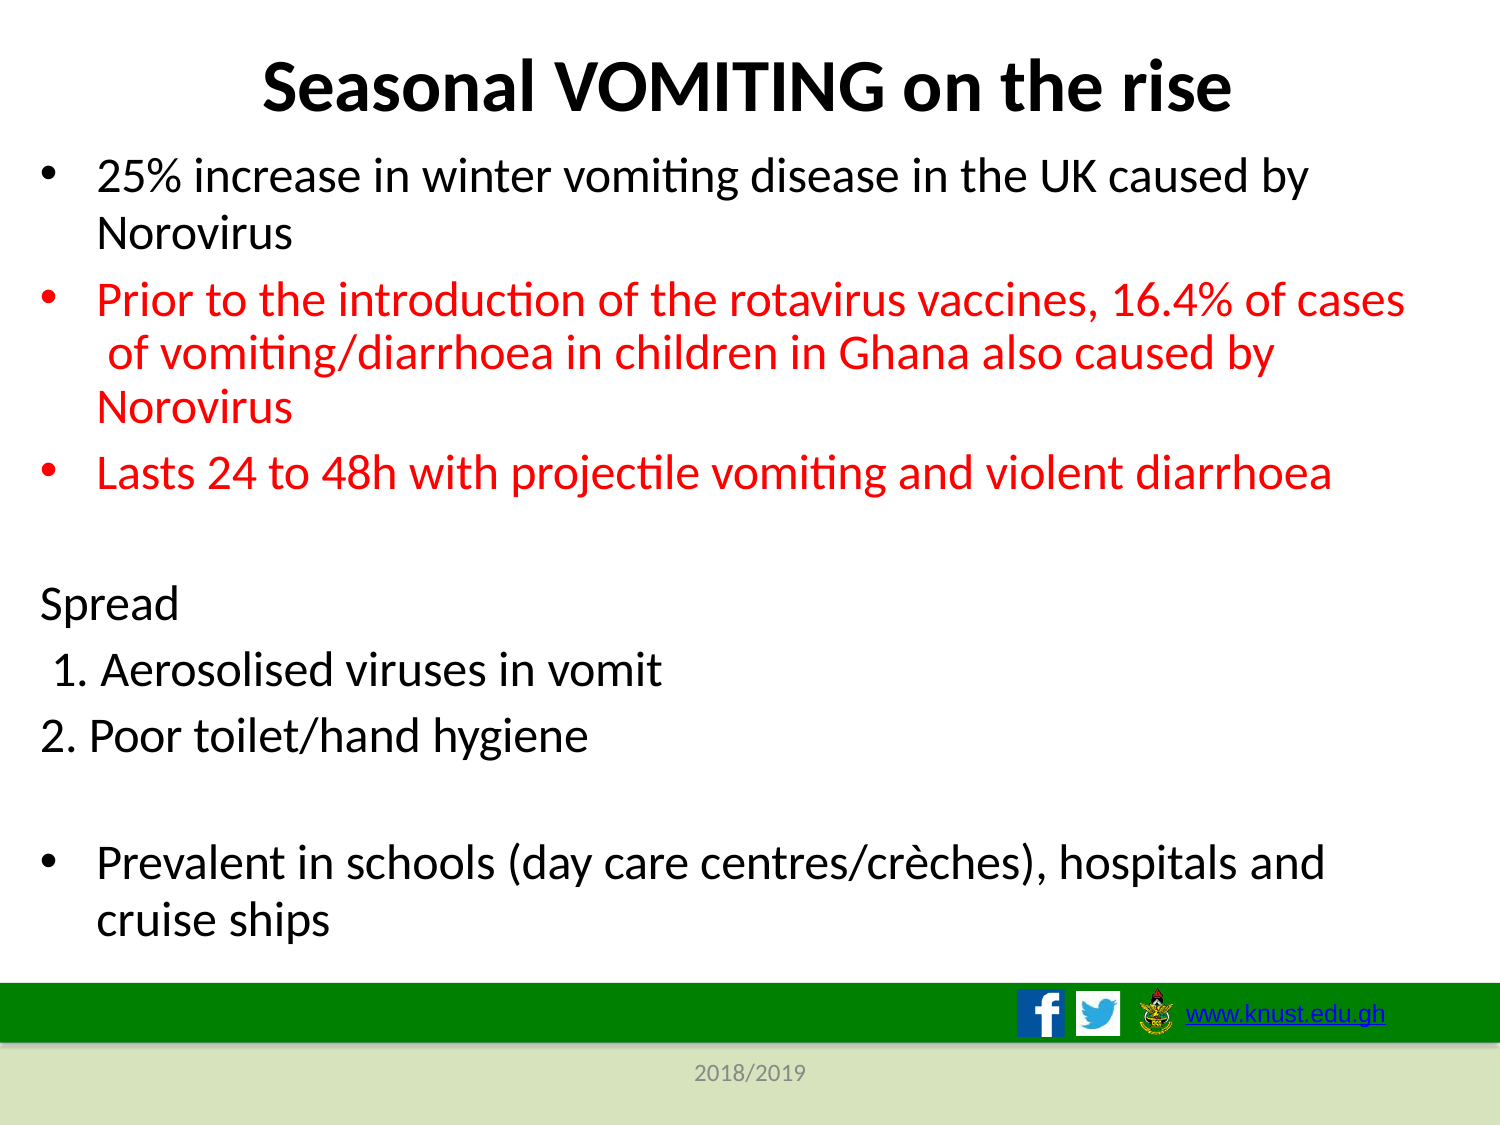

# Seasonal VOMITING on the rise
25% increase in winter vomiting disease in the UK caused by
Norovirus
Prior to the introduction of the rotavirus vaccines, 16.4% of cases  of vomiting/diarrhoea in children in Ghana also caused by  Norovirus
Lasts 24 to 48h with projectile vomiting and violent diarrhoea

Spread
Aerosolised viruses in vomit
Poor toilet/hand hygiene

Prevalent in schools (day care centres/crèches), hospitals and
cruise ships

www.knust.edu.gh
2018/2019